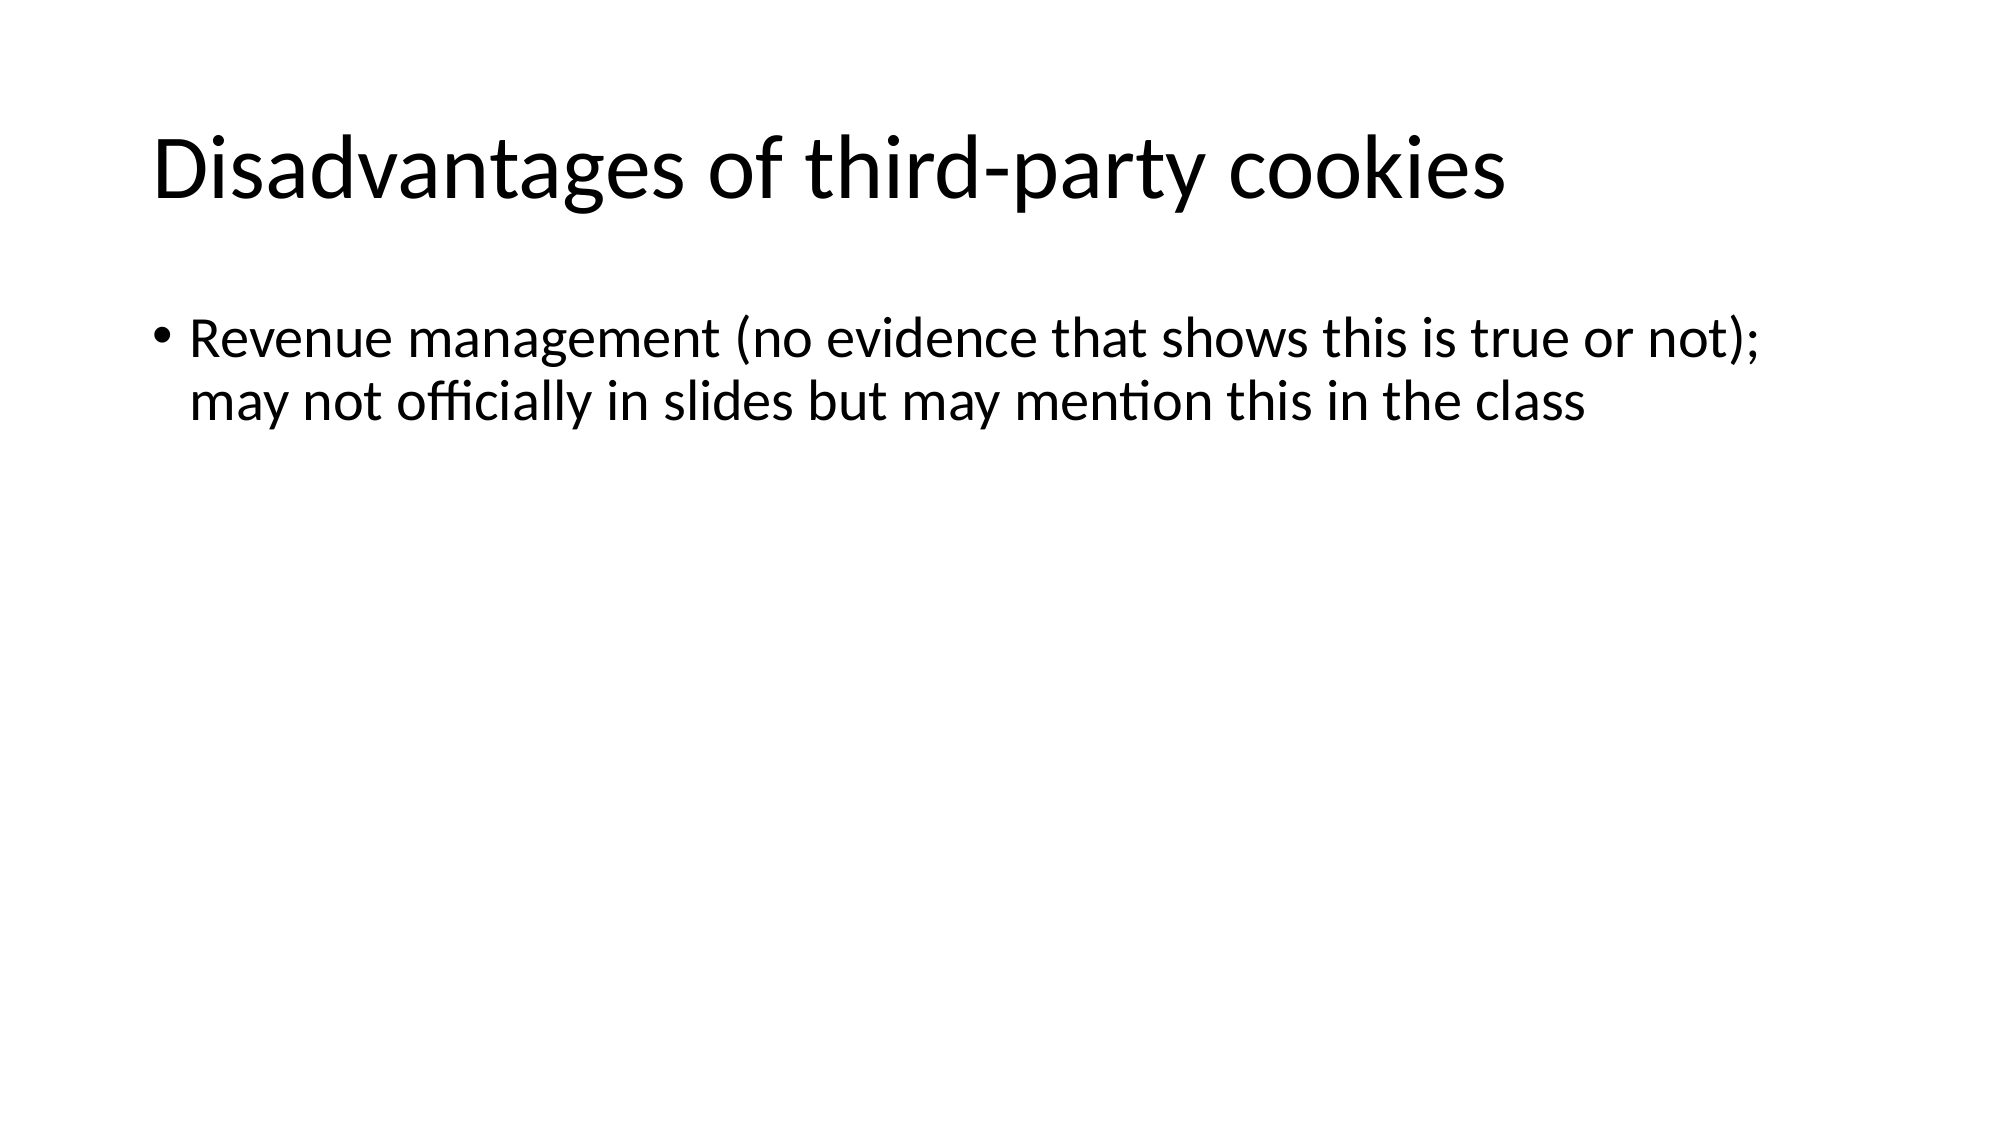

# Disadvantages of third-party cookies
Revenue management (no evidence that shows this is true or not); may not officially in slides but may mention this in the class